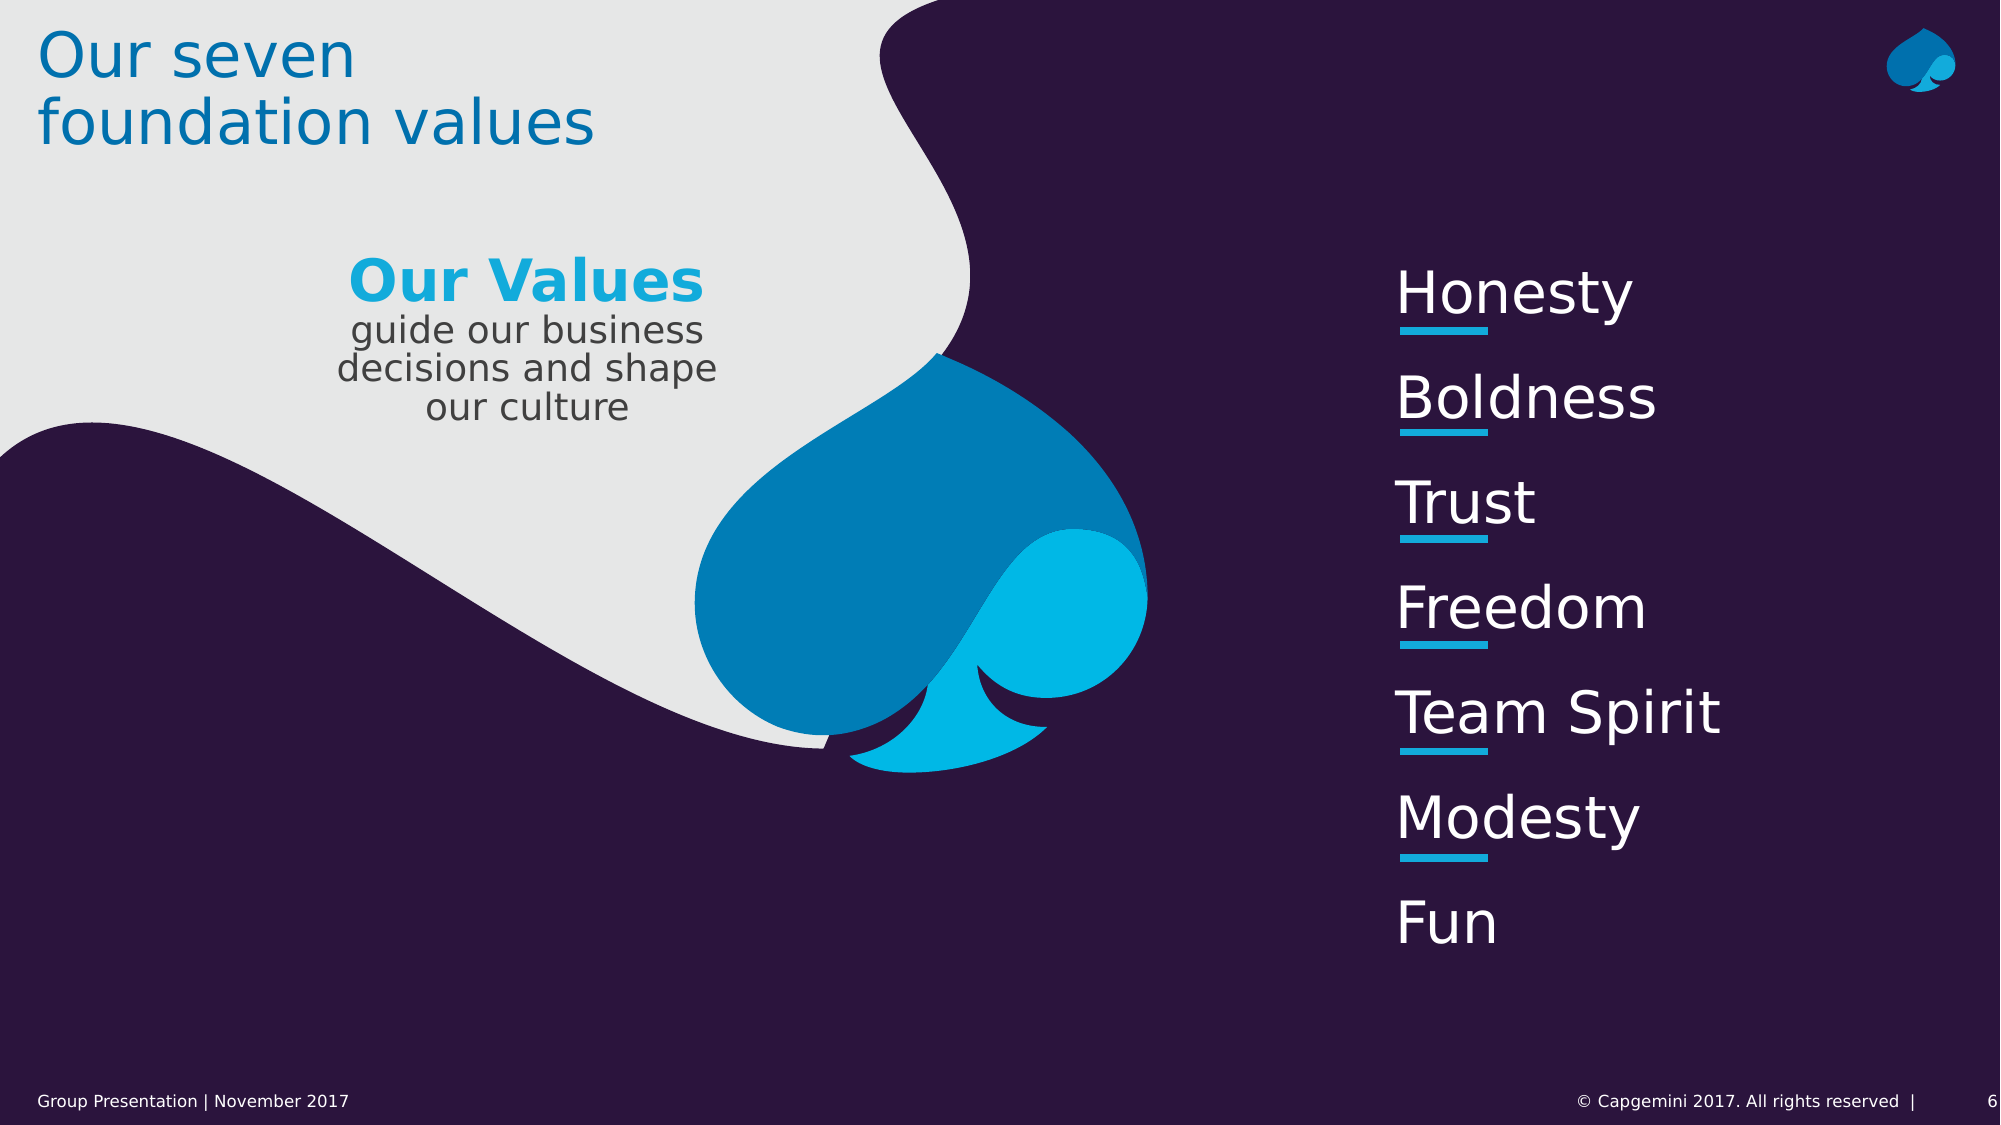

# Our seven foundation values

Honesty
Boldness
Trust
Freedom
Team Spirit
Modesty
Fun
Our Values
guide our business decisions and shape our culture

Group Presentation | November 2017
© Capgemini 2017. All rights reserved  |
6